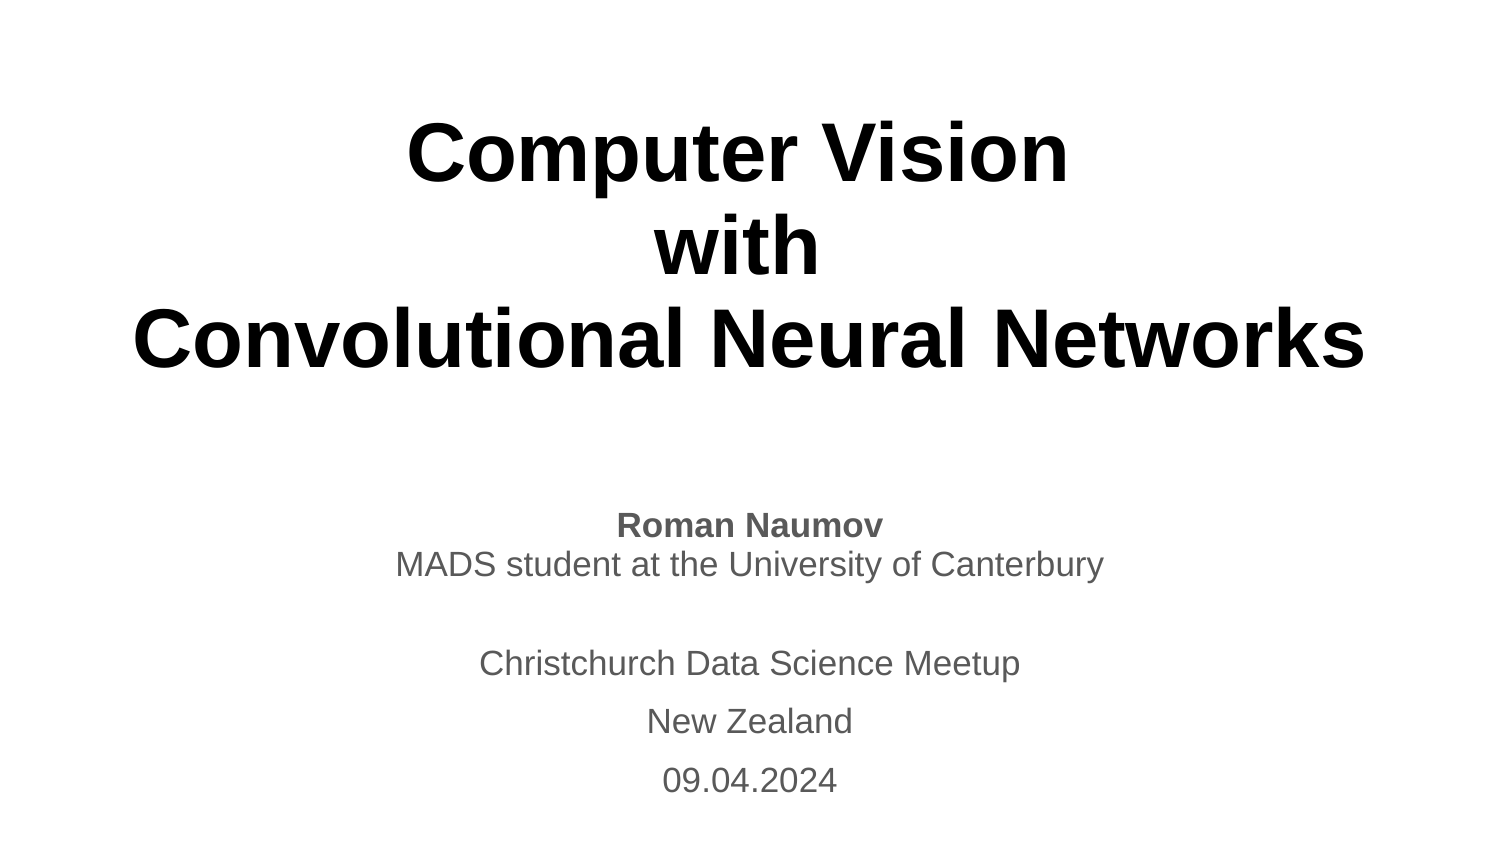

# Computer Vision
with
Сonvolutional Neural Networks
Roman Naumov
MADS student at the University of Canterbury

Christchurch Data Science Meetup
New Zealand
09.04.2024